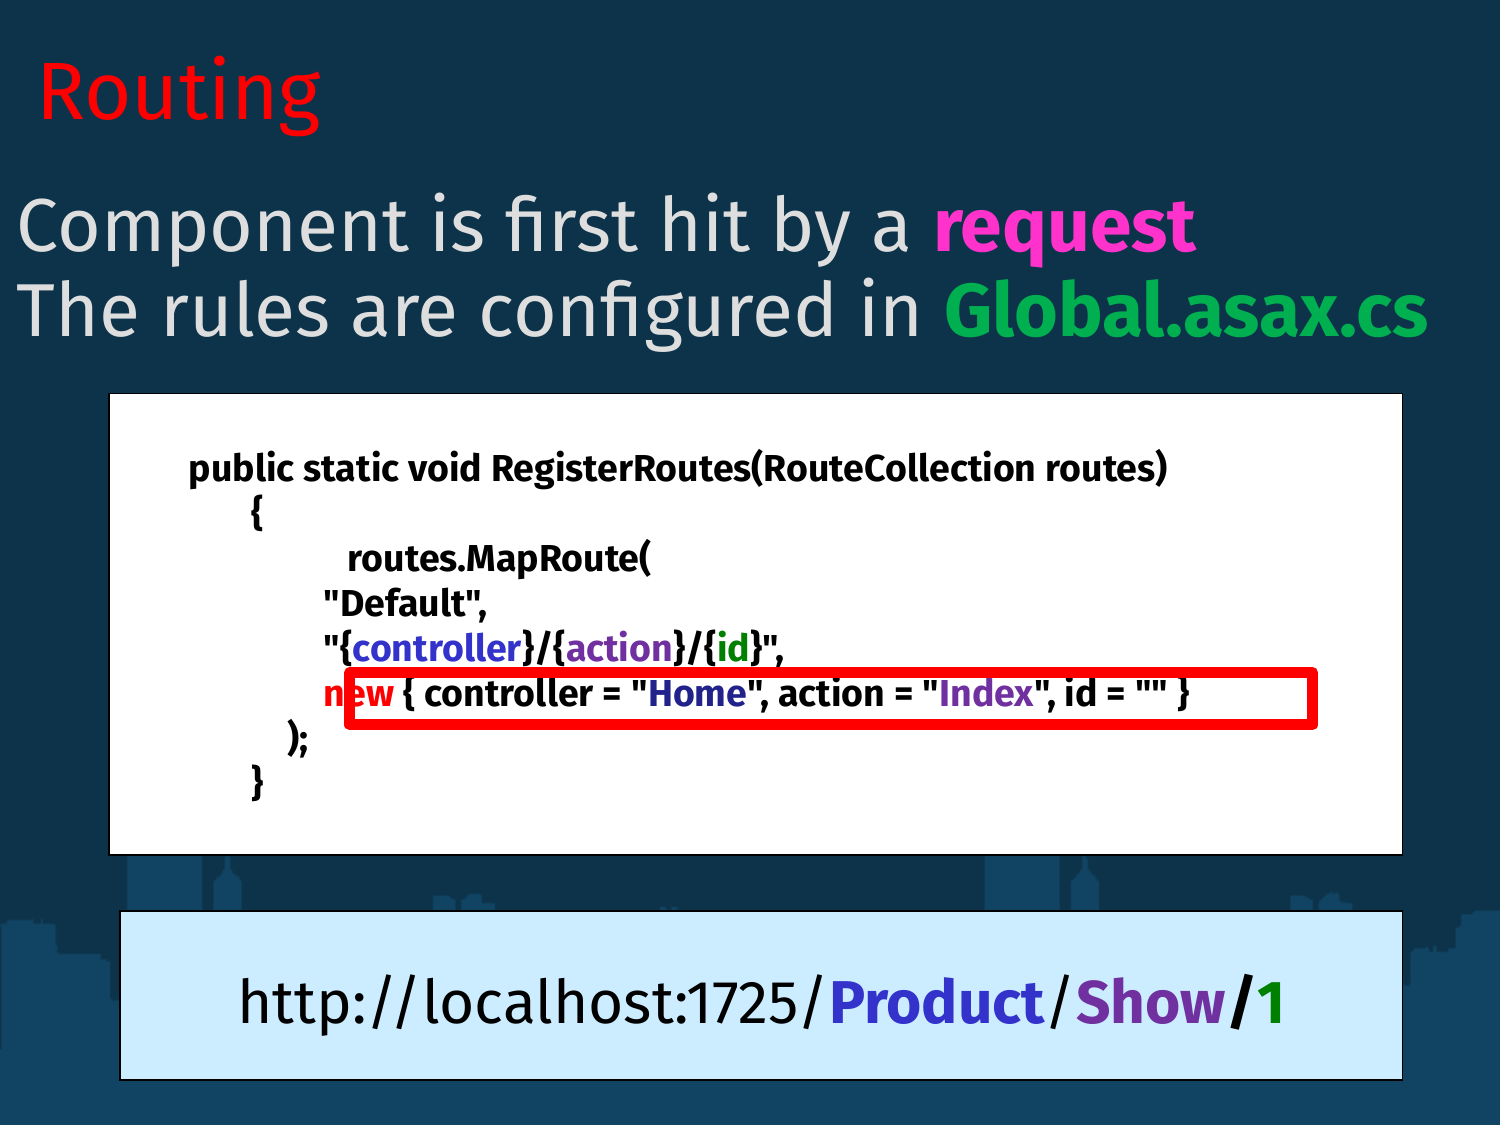

# Routing
Component is first hit by a request
The rules are configured in Global.asax.cs

 public static void RegisterRoutes(RouteCollection routes)
        {
	  routes.MapRoute(
                "Default",
                "{controller}/{action}/{id}",
                new { controller = "Home", action = "Index", id = "" }
            );
        }

http://localhost:1725/Product/Show/1